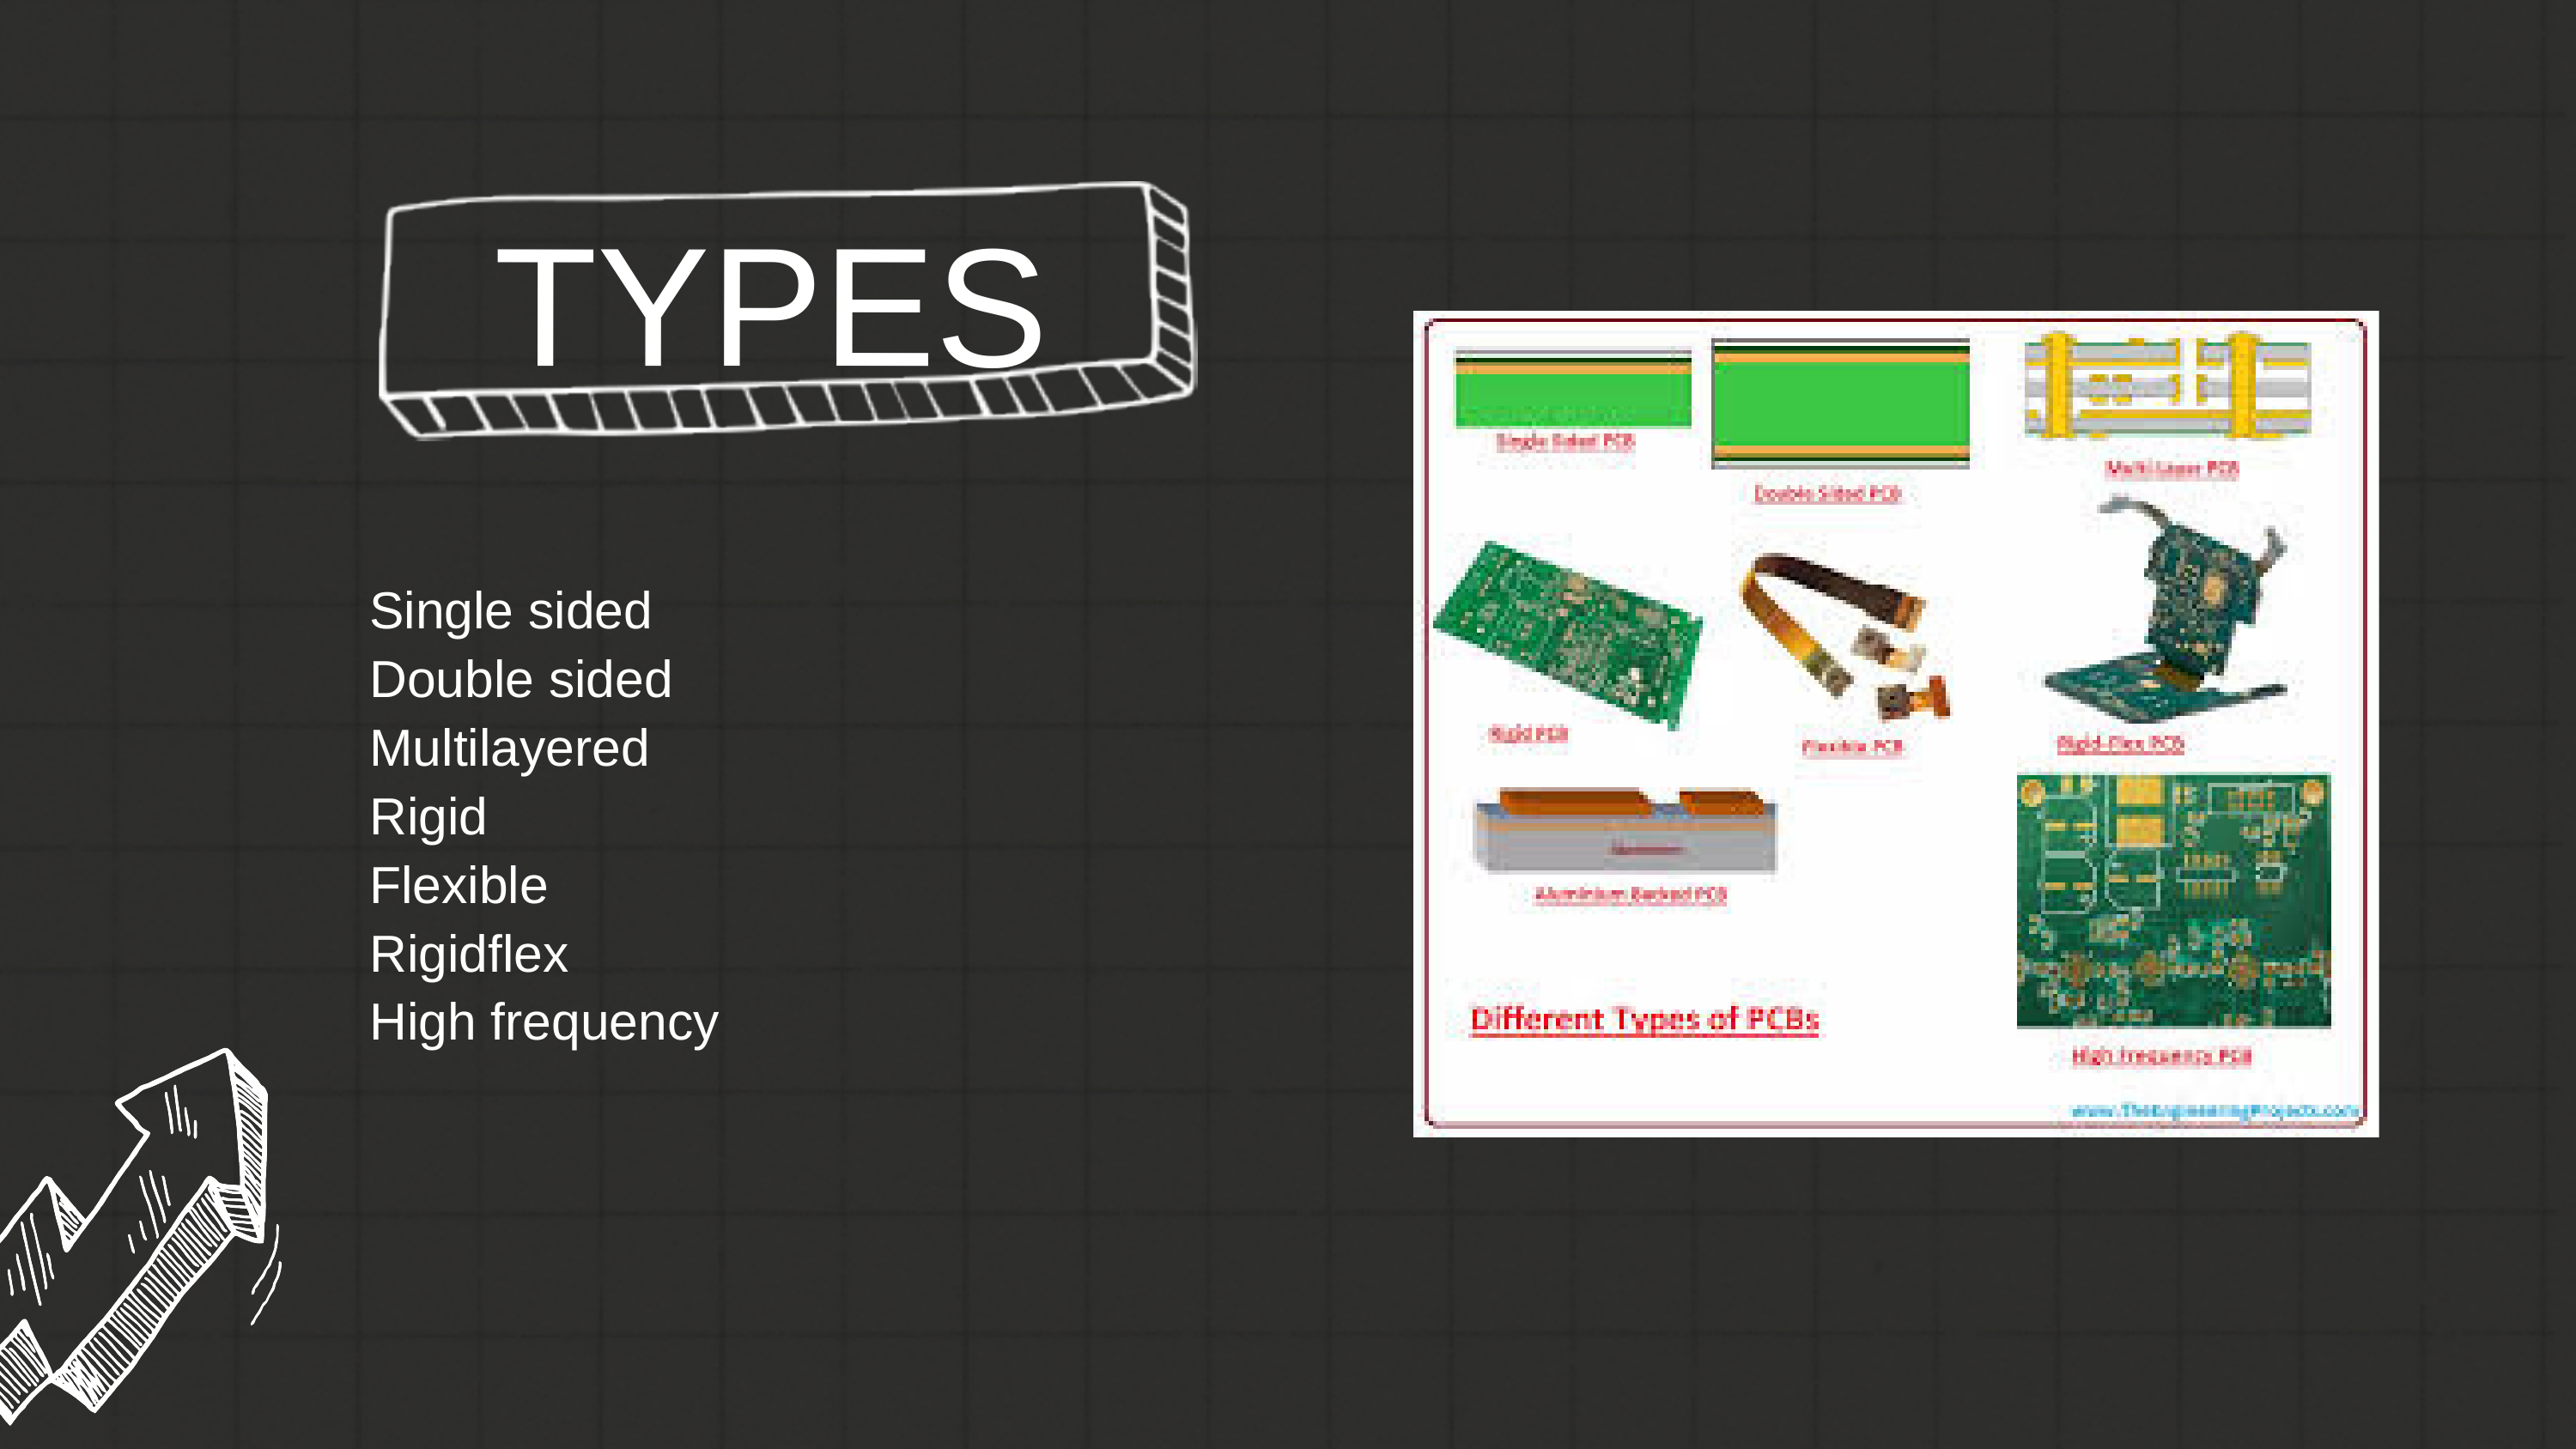

TYPES

Single sided
Double sided
Multilayered
Rigid
Flexible
Rigidflex
High frequency